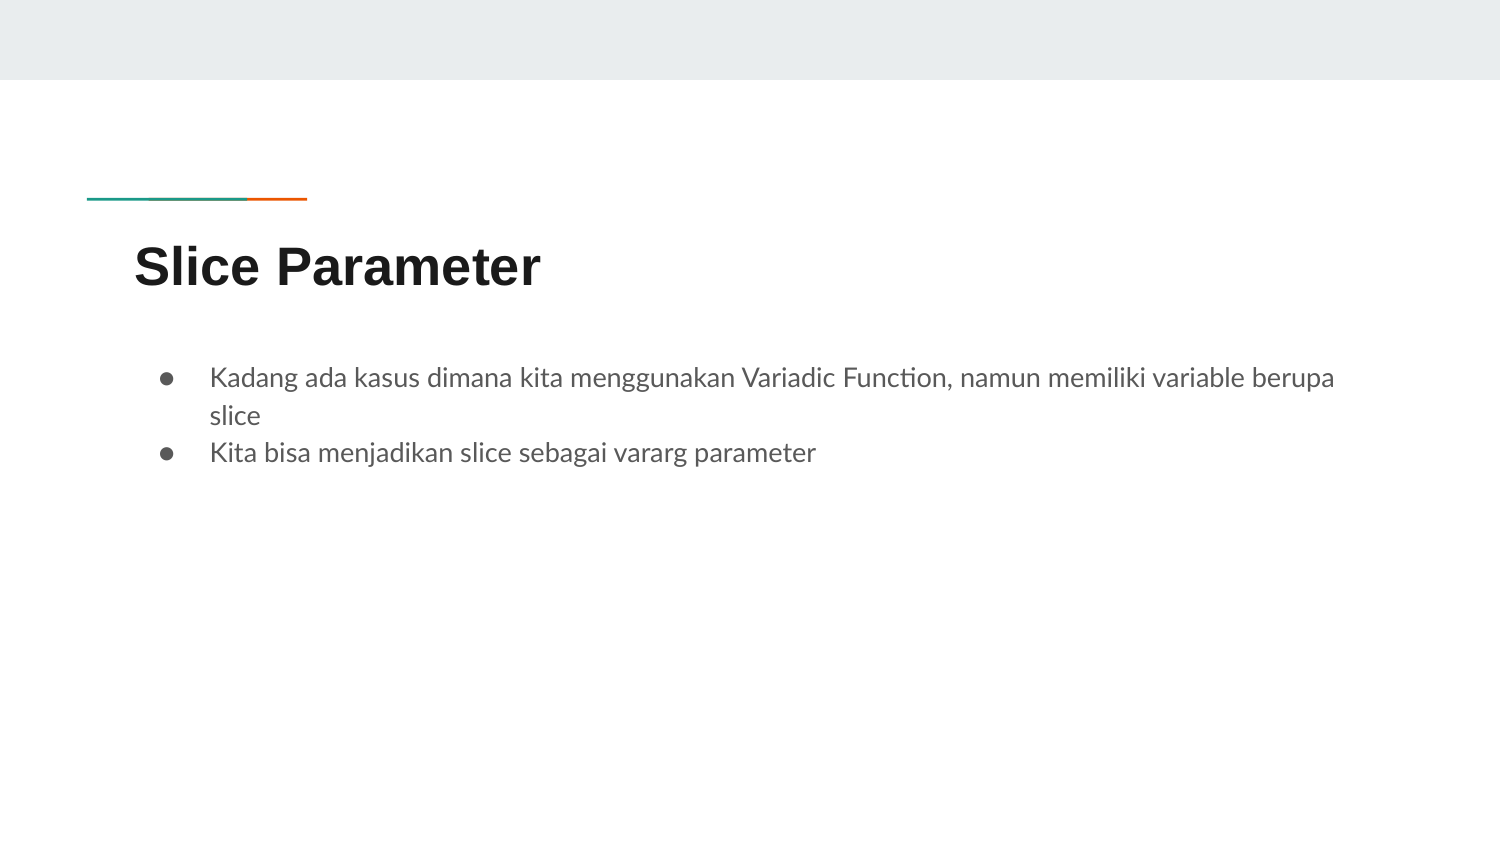

# Slice Parameter
Kadang ada kasus dimana kita menggunakan Variadic Function, namun memiliki variable berupa slice
Kita bisa menjadikan slice sebagai vararg parameter